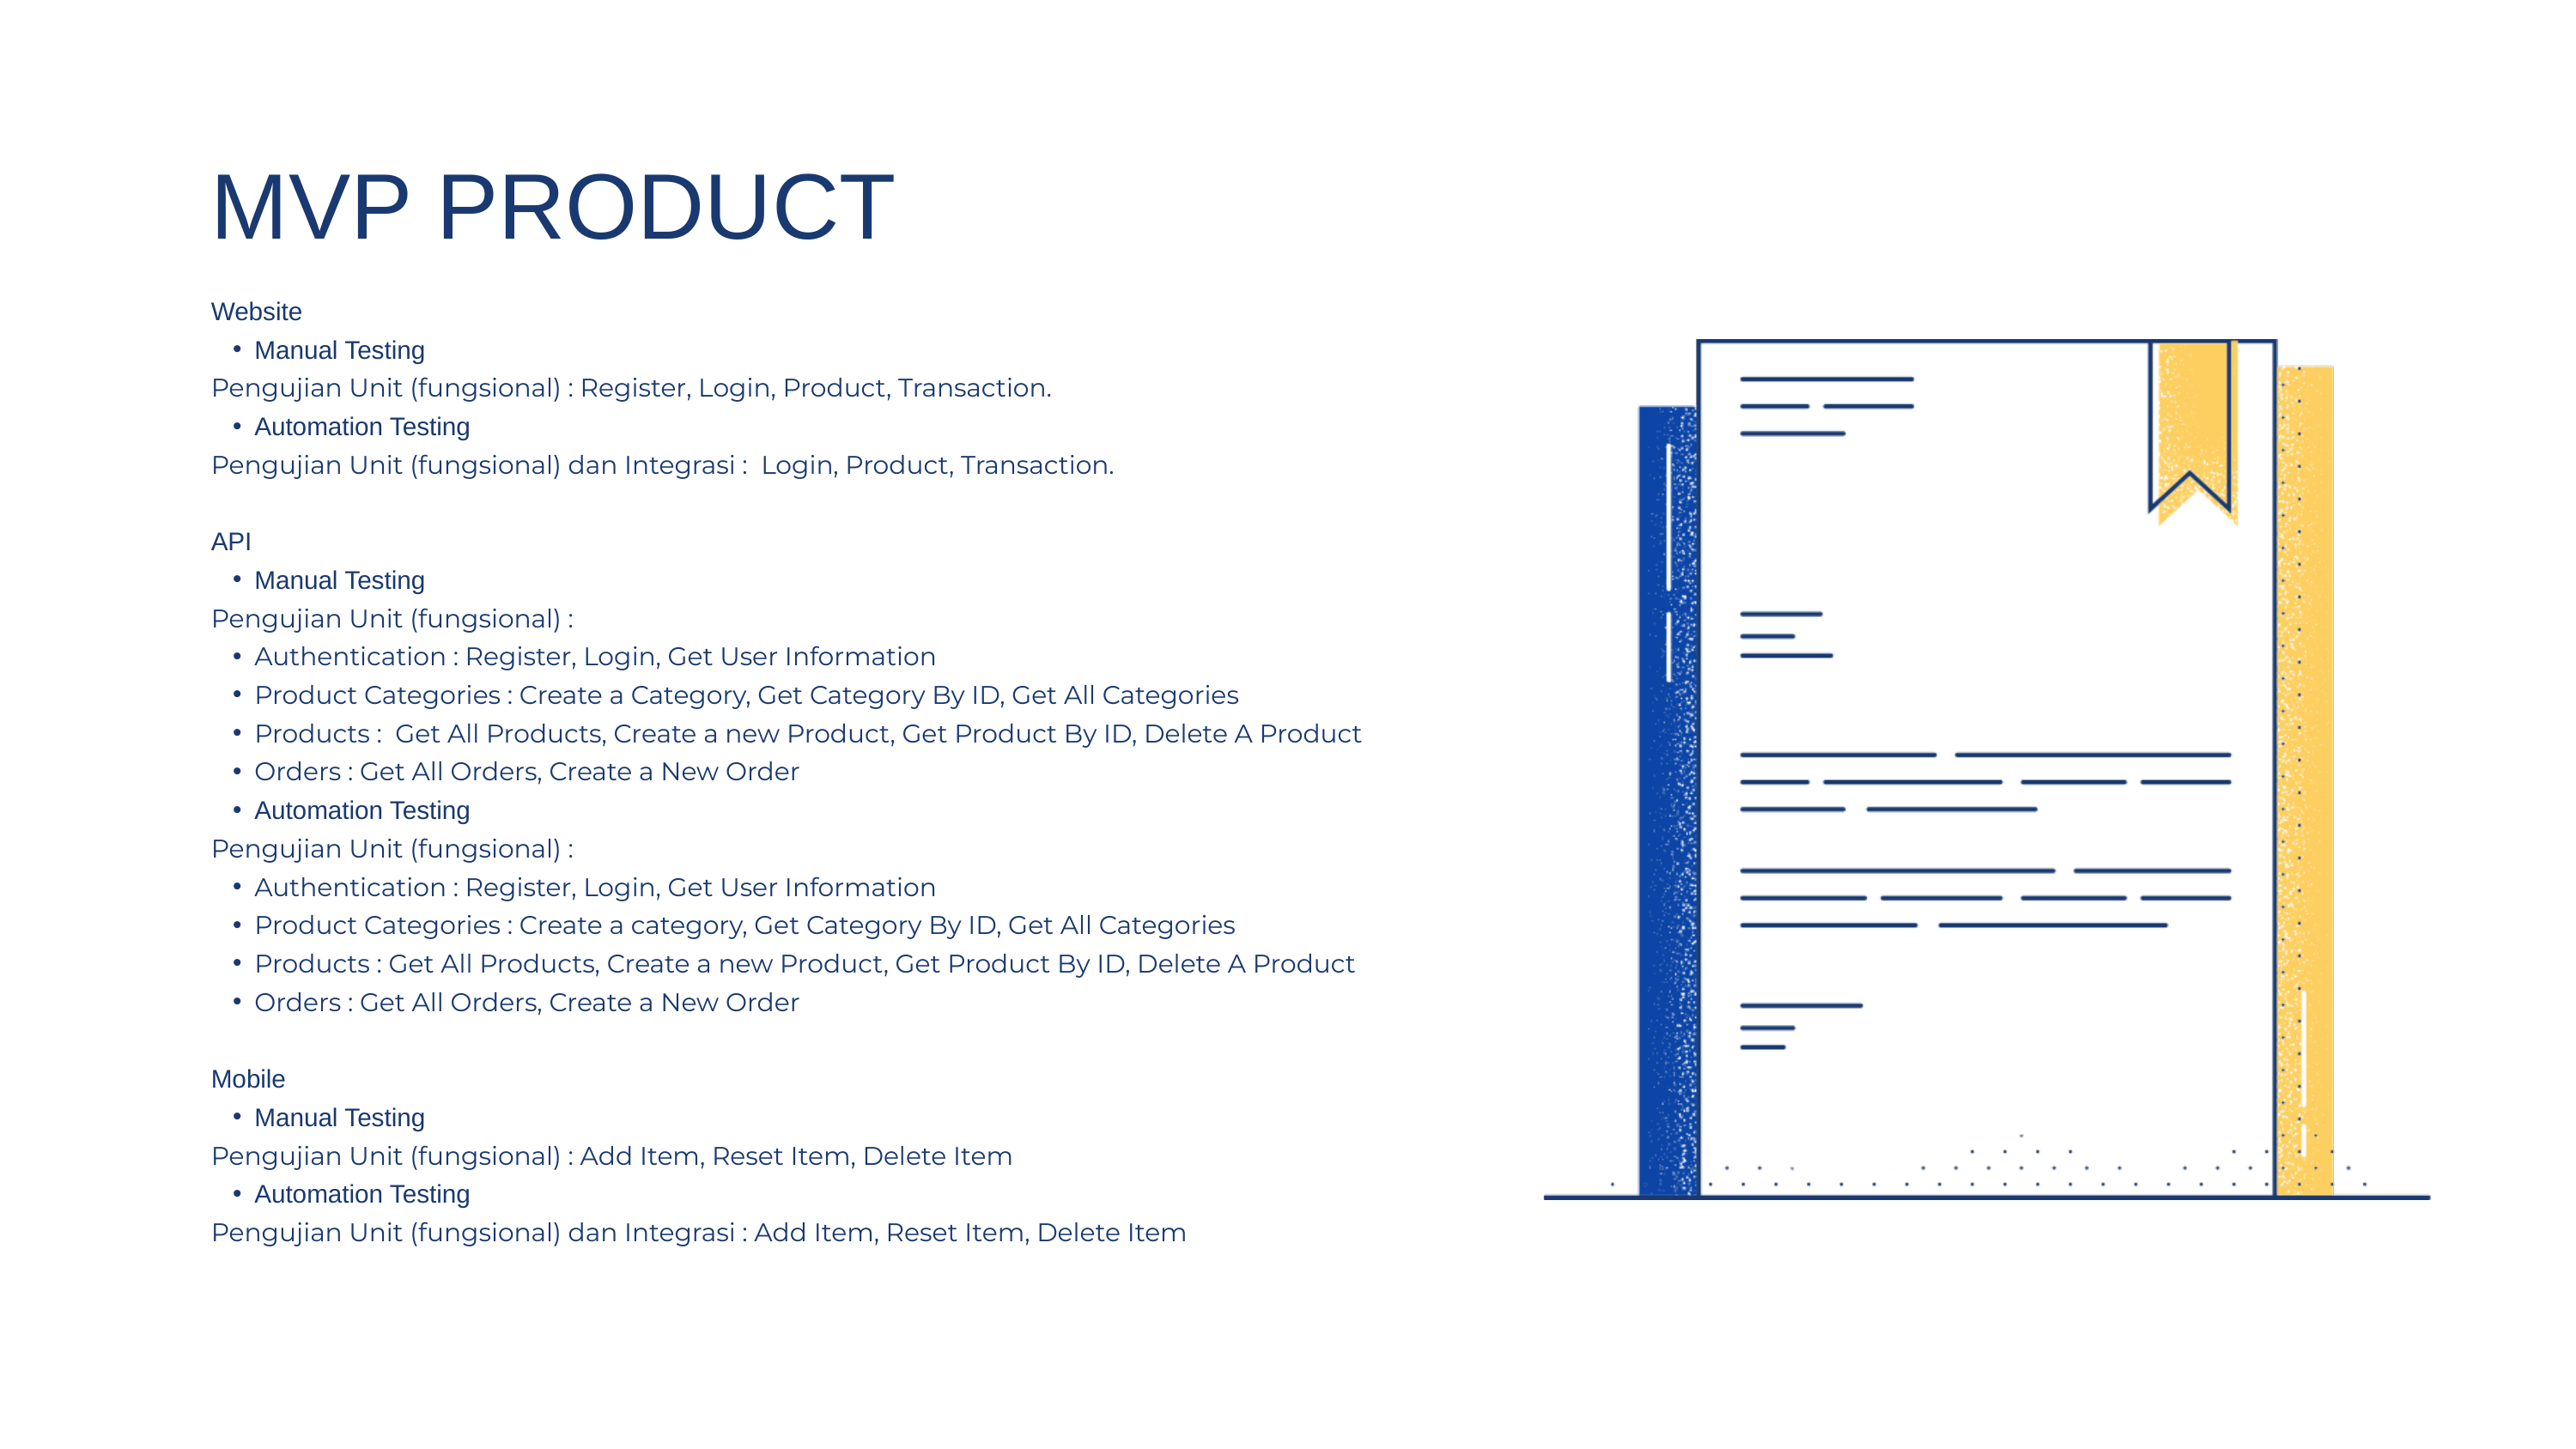

MVP PRODUCT
Website
Manual Testing
Pengujian Unit (fungsional) : Register, Login, Product, Transaction.
Automation Testing
Pengujian Unit (fungsional) dan Integrasi :  Login, Product, Transaction.

API
Manual Testing
Pengujian Unit (fungsional) :
Authentication : Register, Login, Get User Information
Product Categories : Create a Category, Get Category By ID, Get All Categories
Products :  Get All Products, Create a new Product, Get Product By ID, Delete A Product
Orders : Get All Orders, Create a New Order
Automation Testing
Pengujian Unit (fungsional) :
Authentication : Register, Login, Get User Information
Product Categories : Create a category, Get Category By ID, Get All Categories
Products : Get All Products, Create a new Product, Get Product By ID, Delete A Product
Orders : Get All Orders, Create a New Order

Mobile
Manual Testing
Pengujian Unit (fungsional) : Add Item, Reset Item, Delete Item
Automation Testing
Pengujian Unit (fungsional) dan Integrasi : Add Item, Reset Item, Delete Item